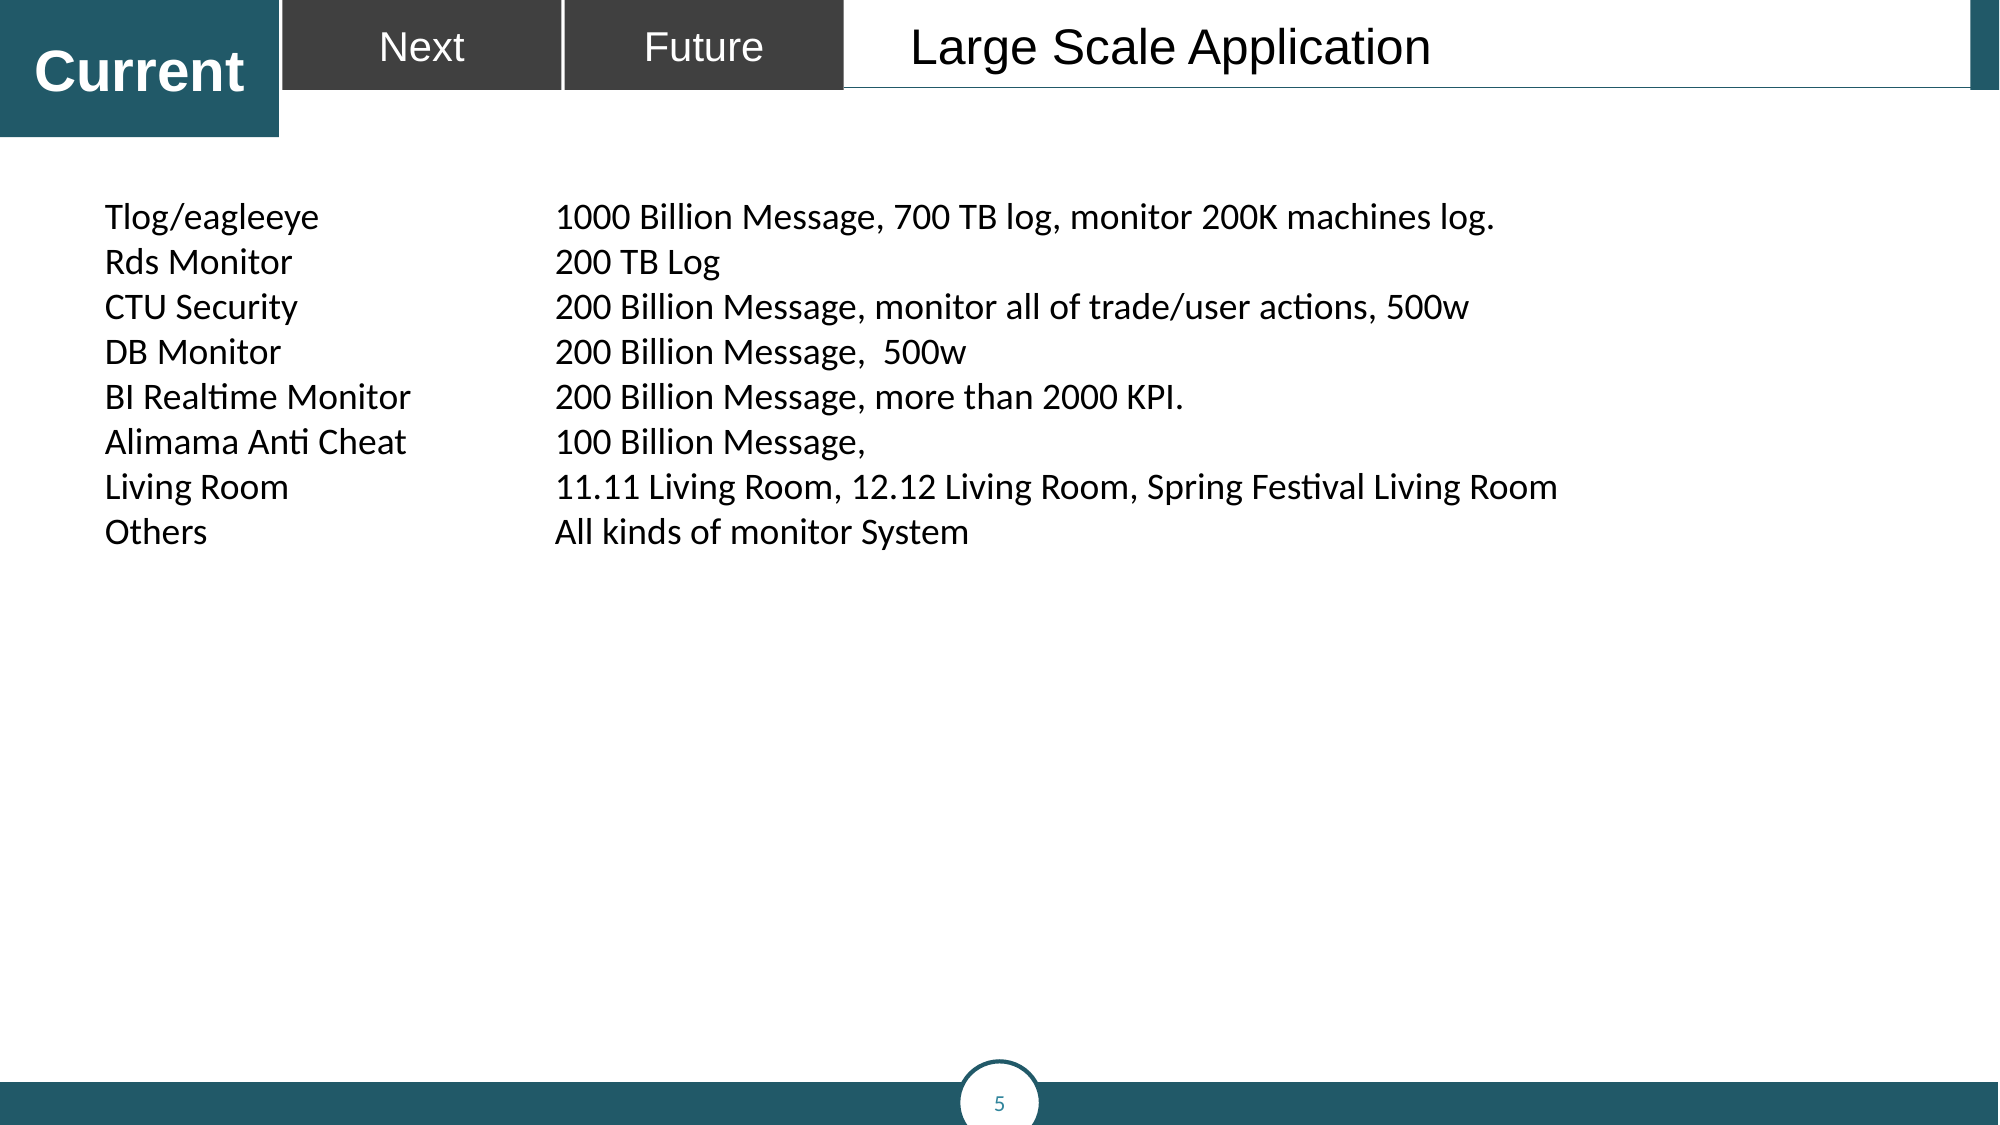

Large Scale Application
Tlog/eagleeye         		1000 Billion Message, 700 TB log, monitor 200K machines log.
Rds Monitor		200 TB Log
CTU Security            		200 Billion Message, monitor all of trade/user actions, 500w
DB Monitor 		200 Billion Message,  500w
BI Realtime Monitor	200 Billion Message, more than 2000 KPI.
Alimama Anti Cheat	100 Billion Message,
Living Room		11.11 Living Room, 12.12 Living Room, Spring Festival Living Room
Others			All kinds of monitor System